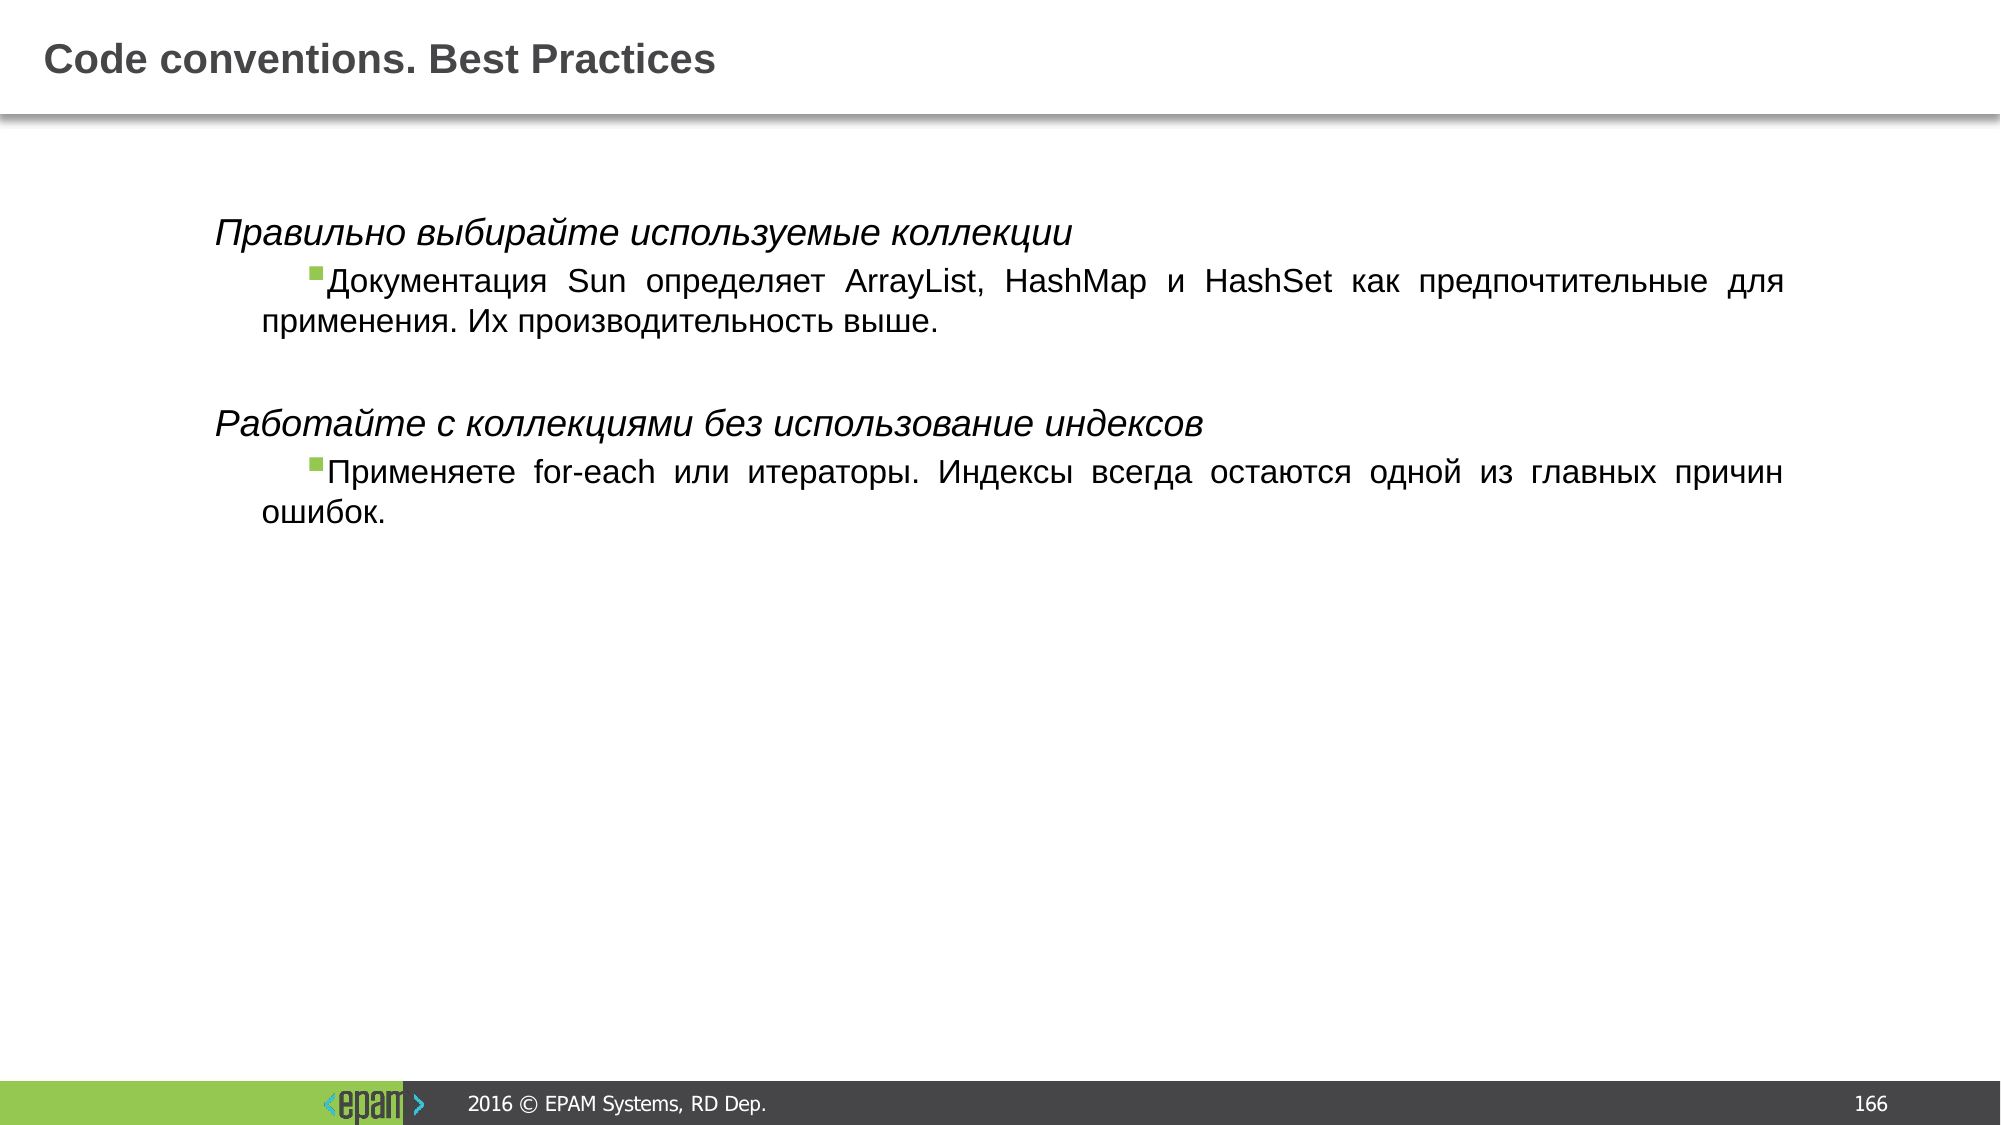

# Code conventions. Best Practices
Правильно выбирайте используемые коллекции
Документация Sun определяет ArrayList, HashMap и HashSet как предпочтительные для применения. Их производительность выше.

Работайте с коллекциями без использование индексов
Применяете for-each или итераторы. Индексы всегда остаются одной из главных причин ошибок.

2016 © EPAM Systems, RD Dep.
166